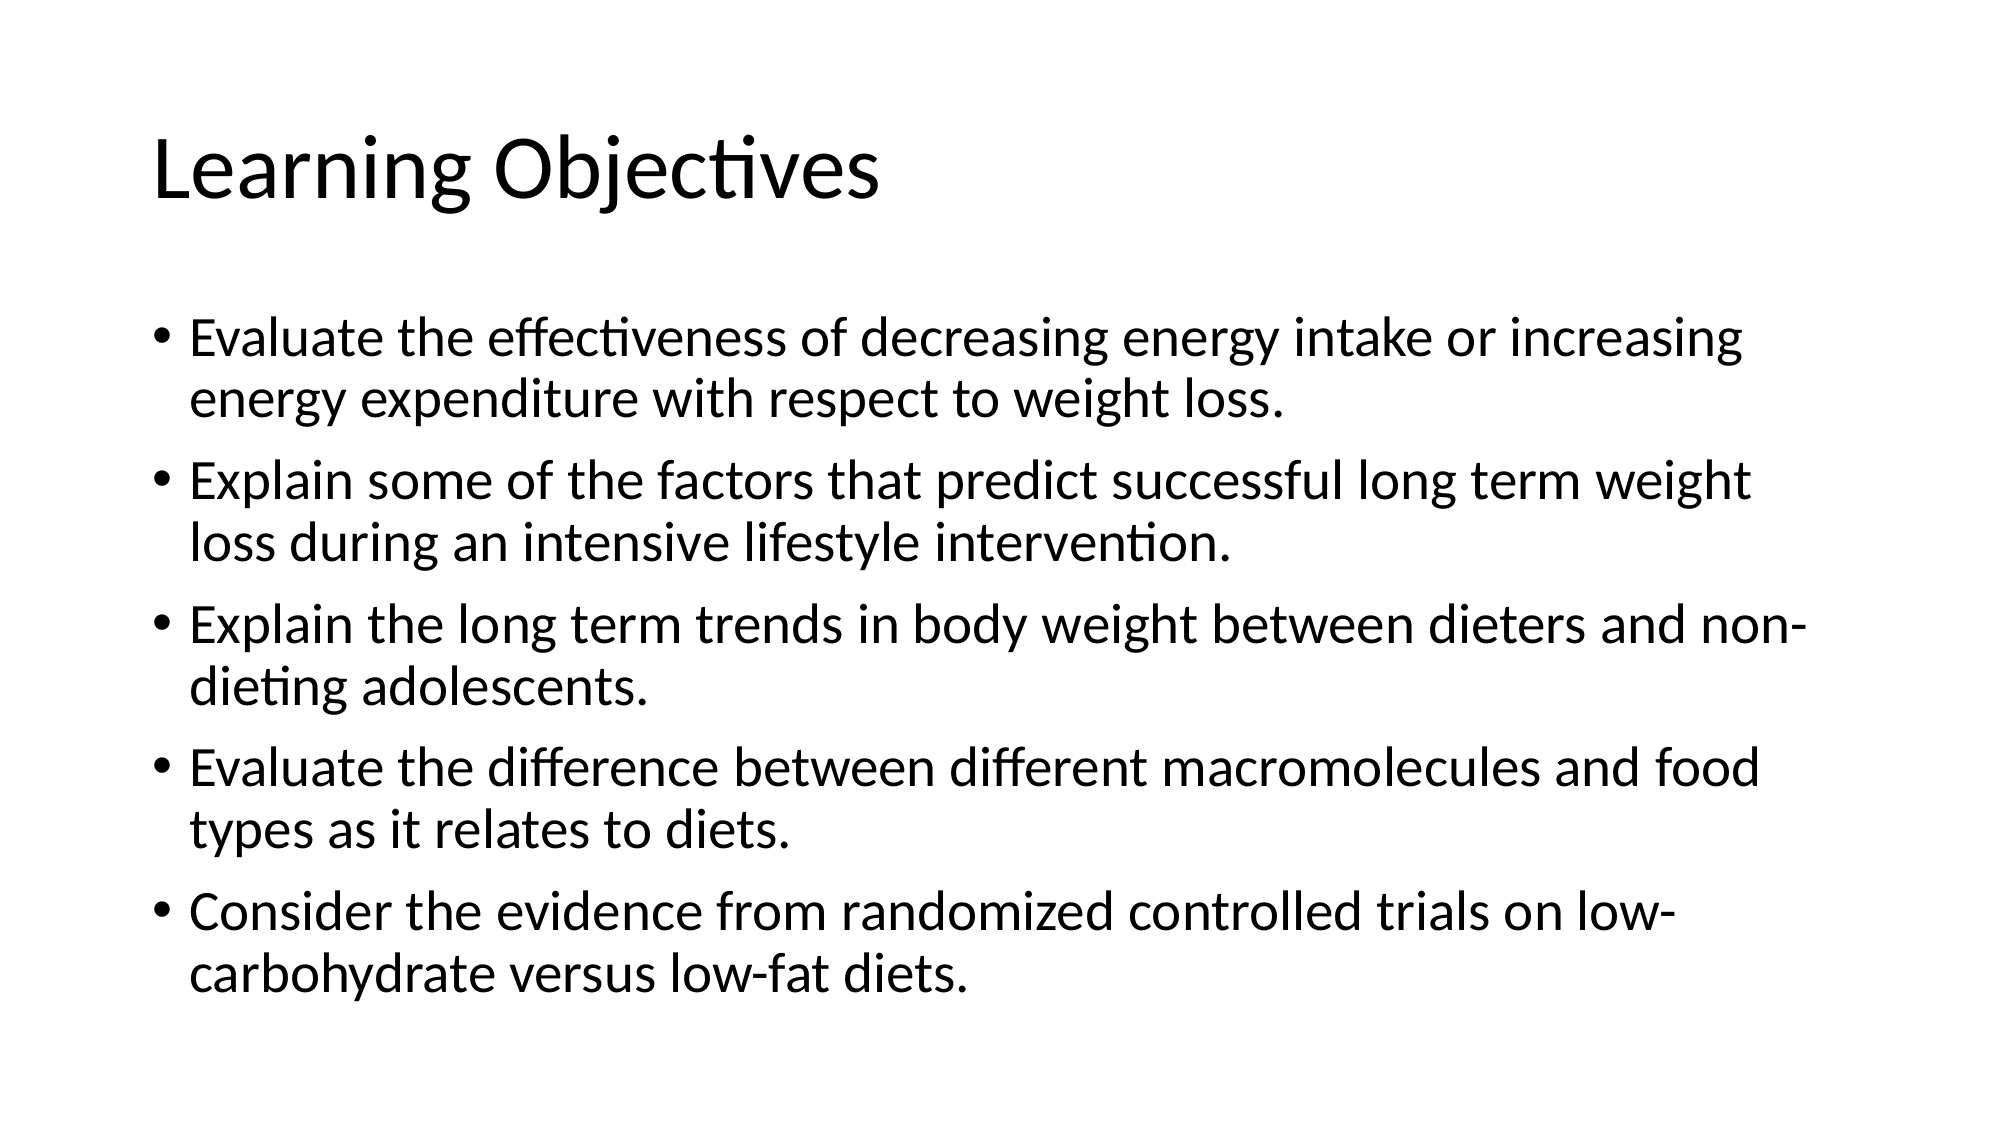

# Learning Objectives
Evaluate the effectiveness of decreasing energy intake or increasing energy expenditure with respect to weight loss.
Explain some of the factors that predict successful long term weight loss during an intensive lifestyle intervention.
Explain the long term trends in body weight between dieters and non-dieting adolescents.
Evaluate the difference between different macromolecules and food types as it relates to diets.
Consider the evidence from randomized controlled trials on low-carbohydrate versus low-fat diets.